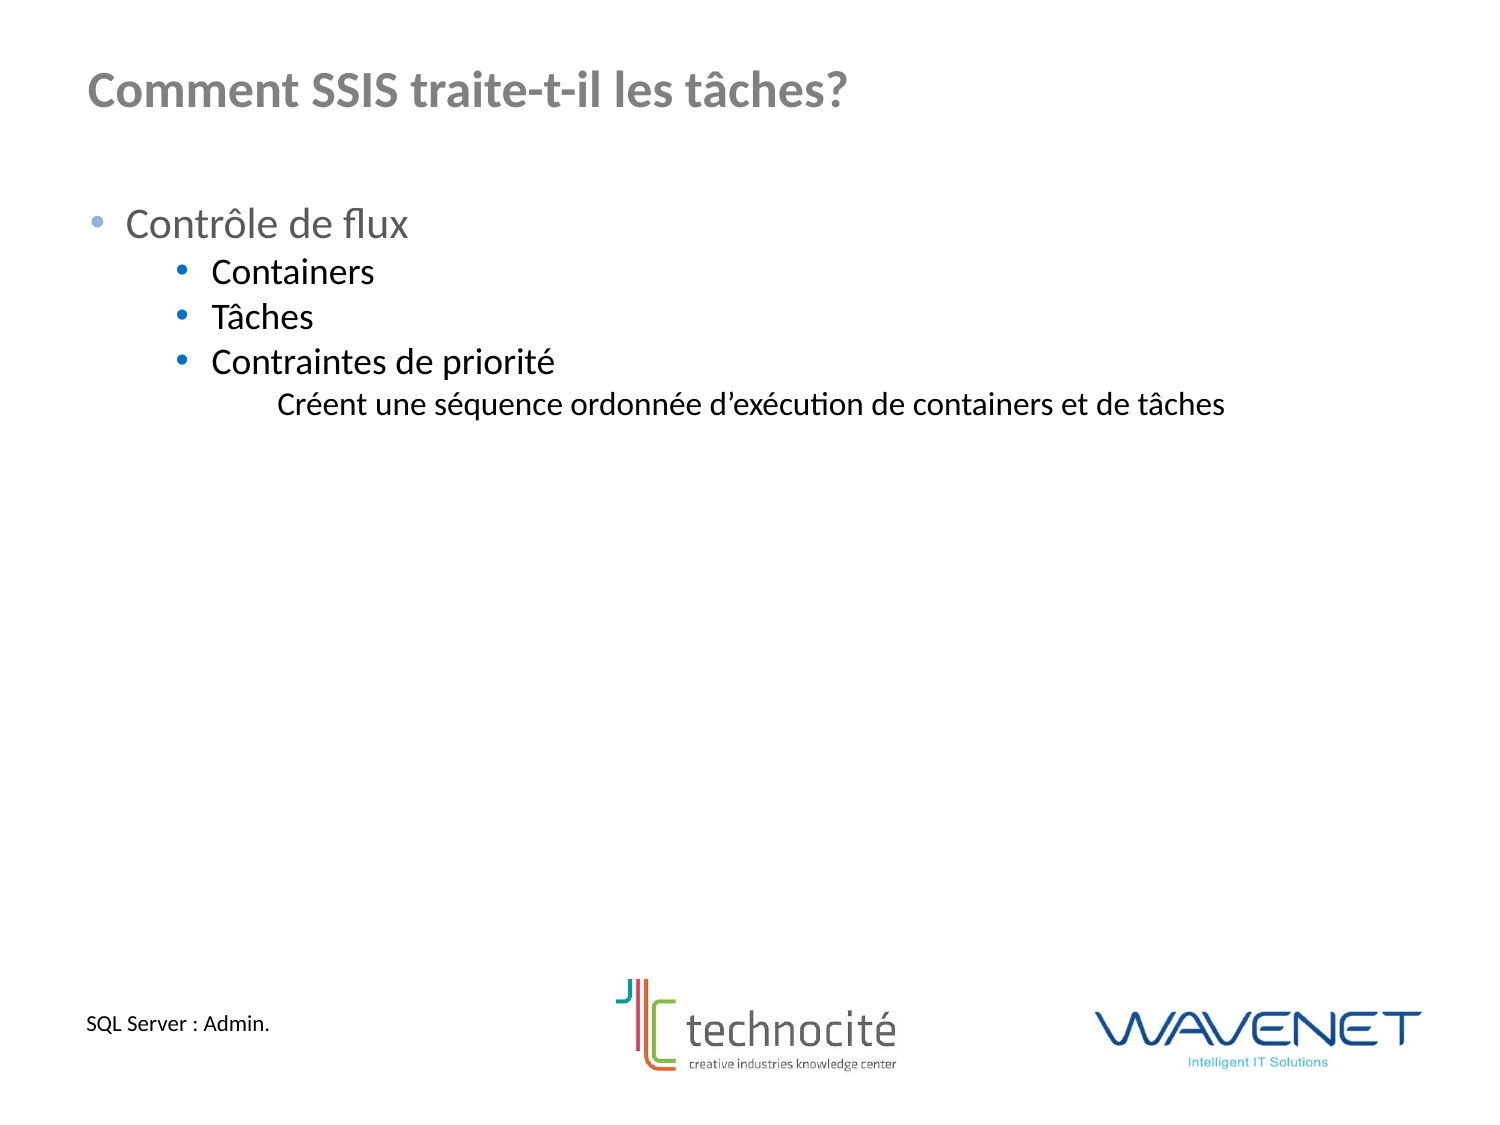

Comment SSIS traite-t-il les tâches?
Contrôle de flux
Containers
Tâches
Contraintes de priorité
Créent une séquence ordonnée d’exécution de containers et de tâches

SQL Server : Admin.